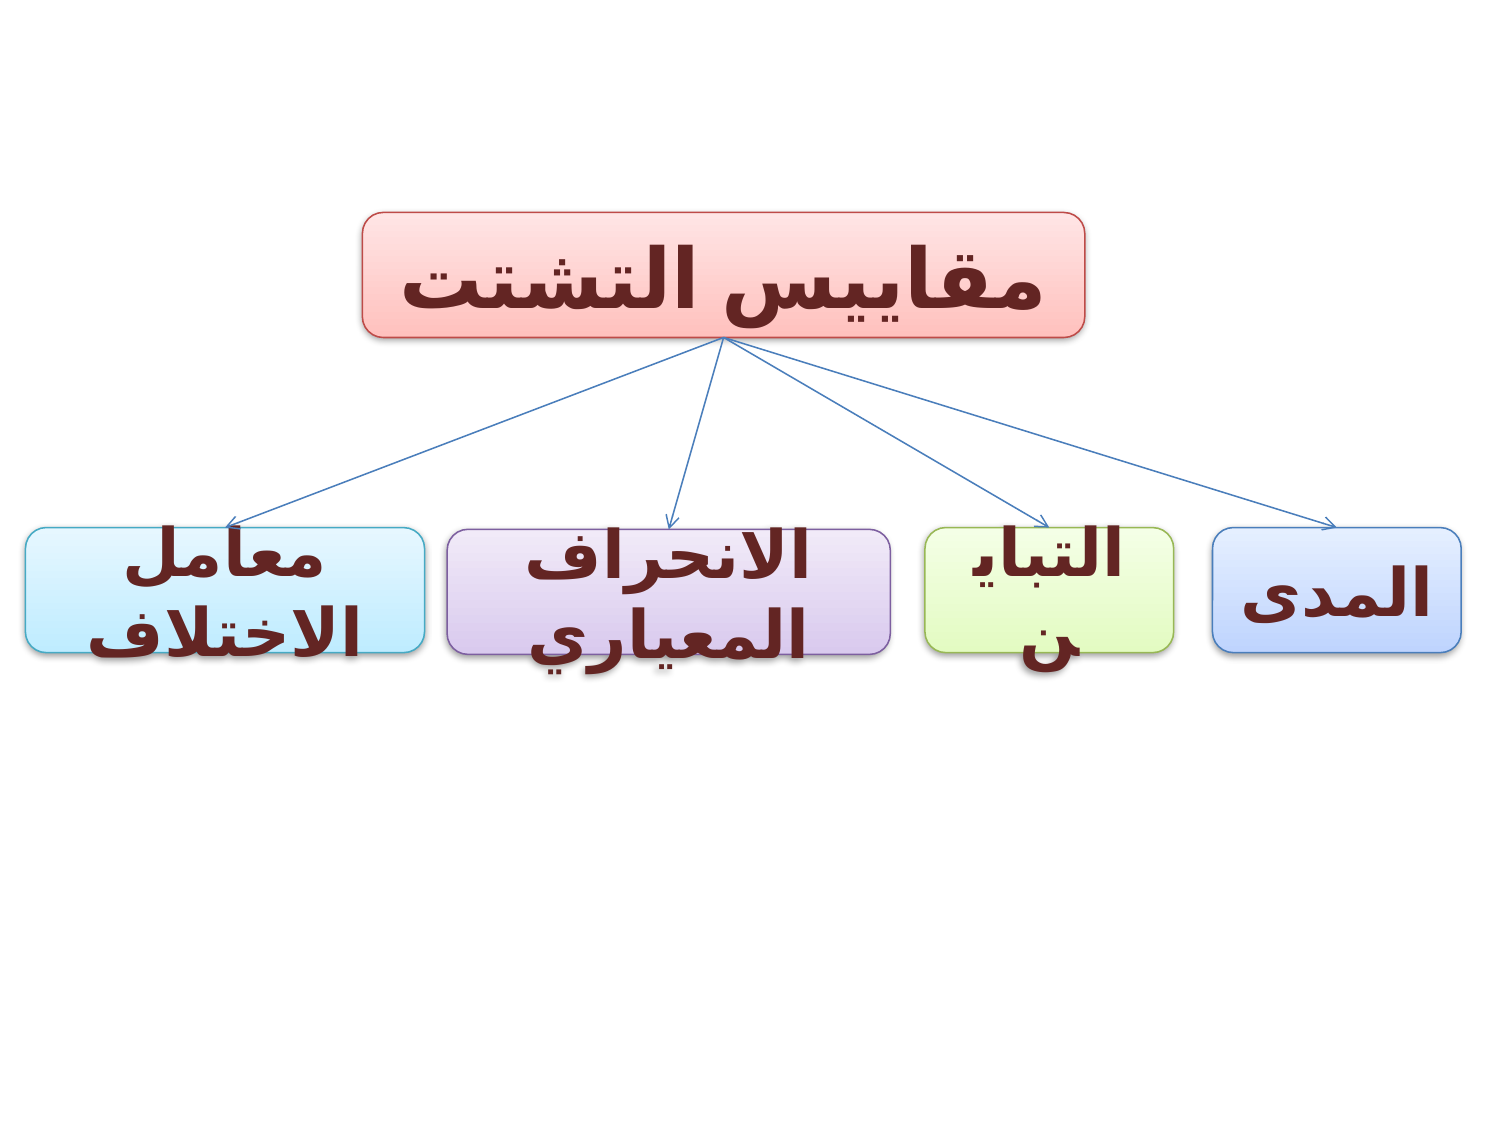

مقاييس التشتت
معامل الاختلاف
التباين
المدى
الانحراف المعياري